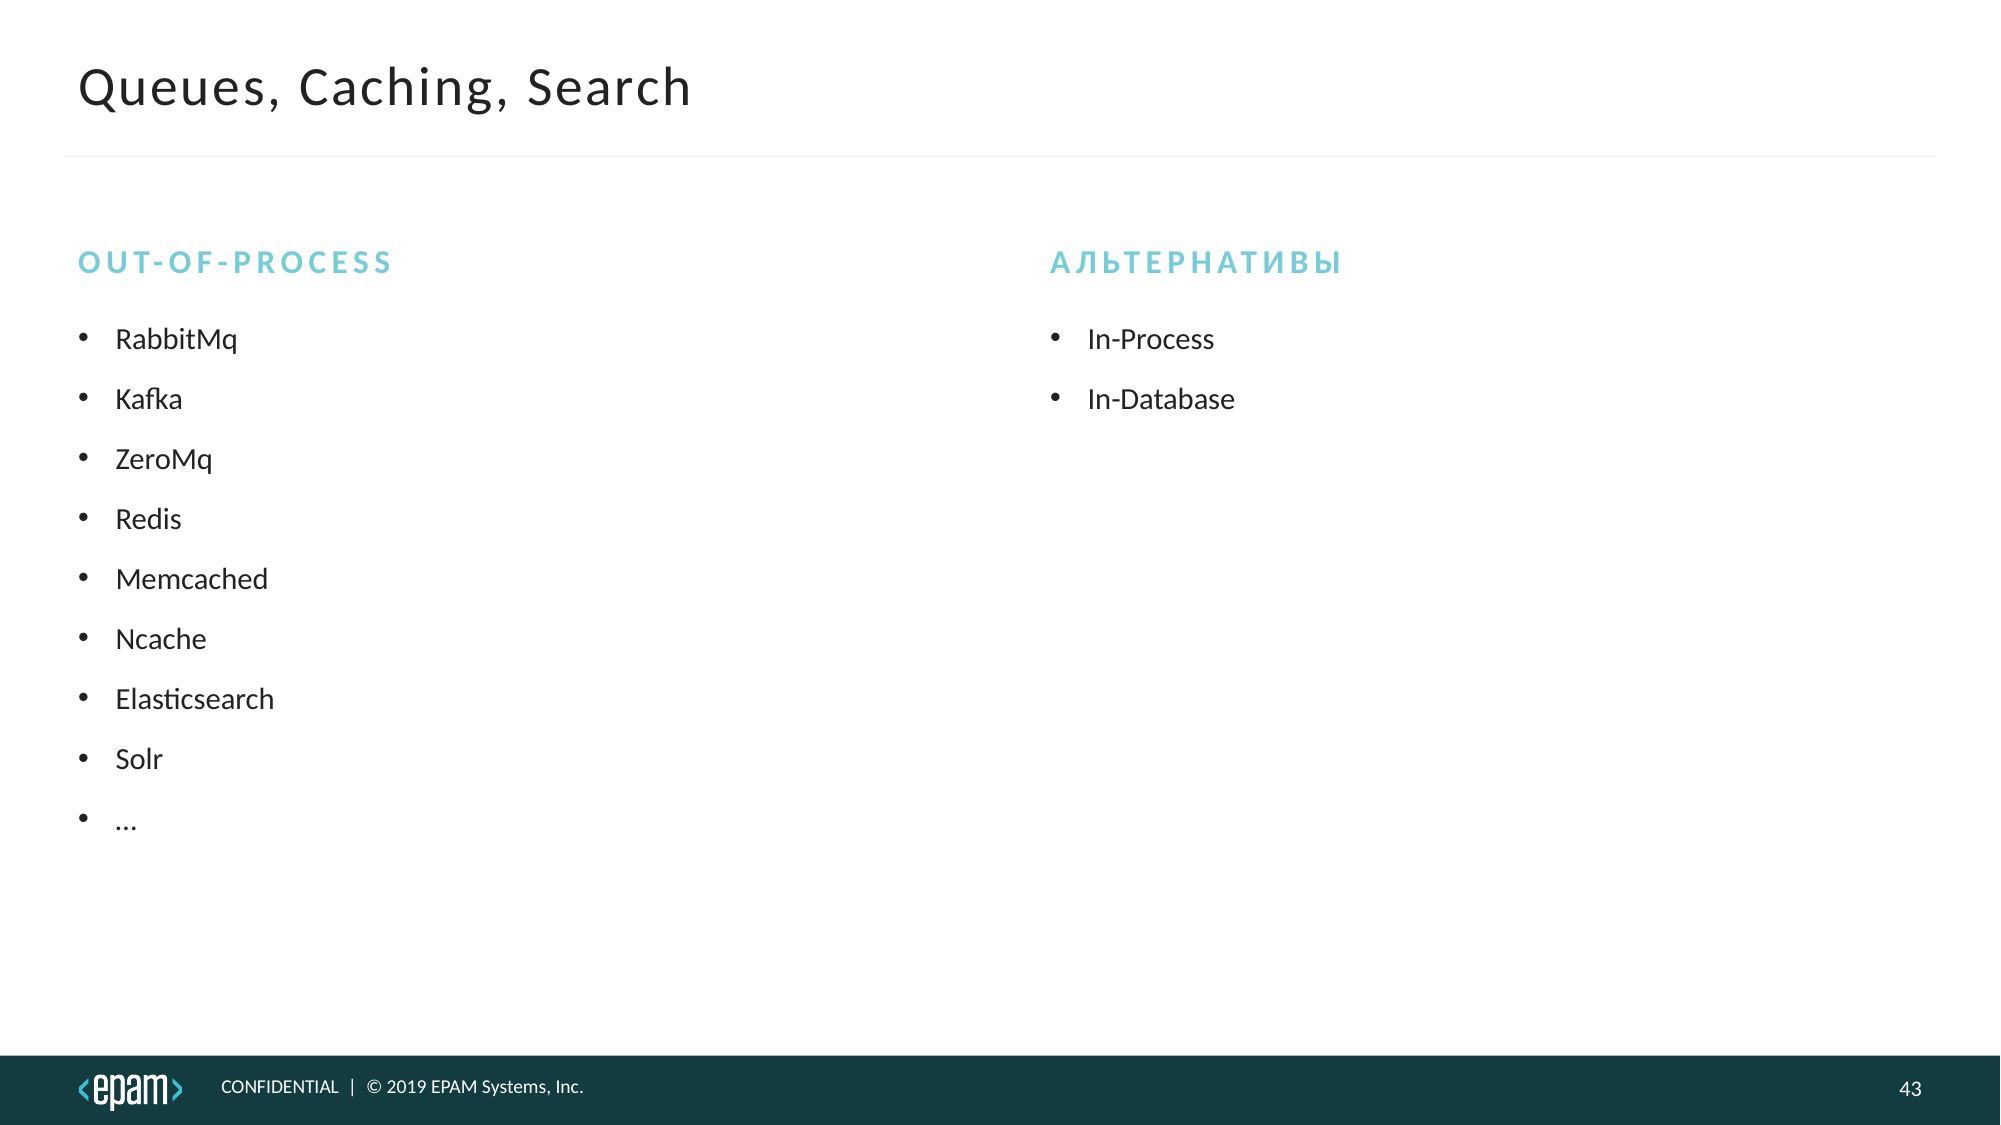

# Queues, Caching, Search
out-of-process
Альтернативы
RabbitMq
Kafka
ZeroMq
Redis
Memcached
Ncache
Elasticsearch
Solr
…
In-Process
In-Database
43